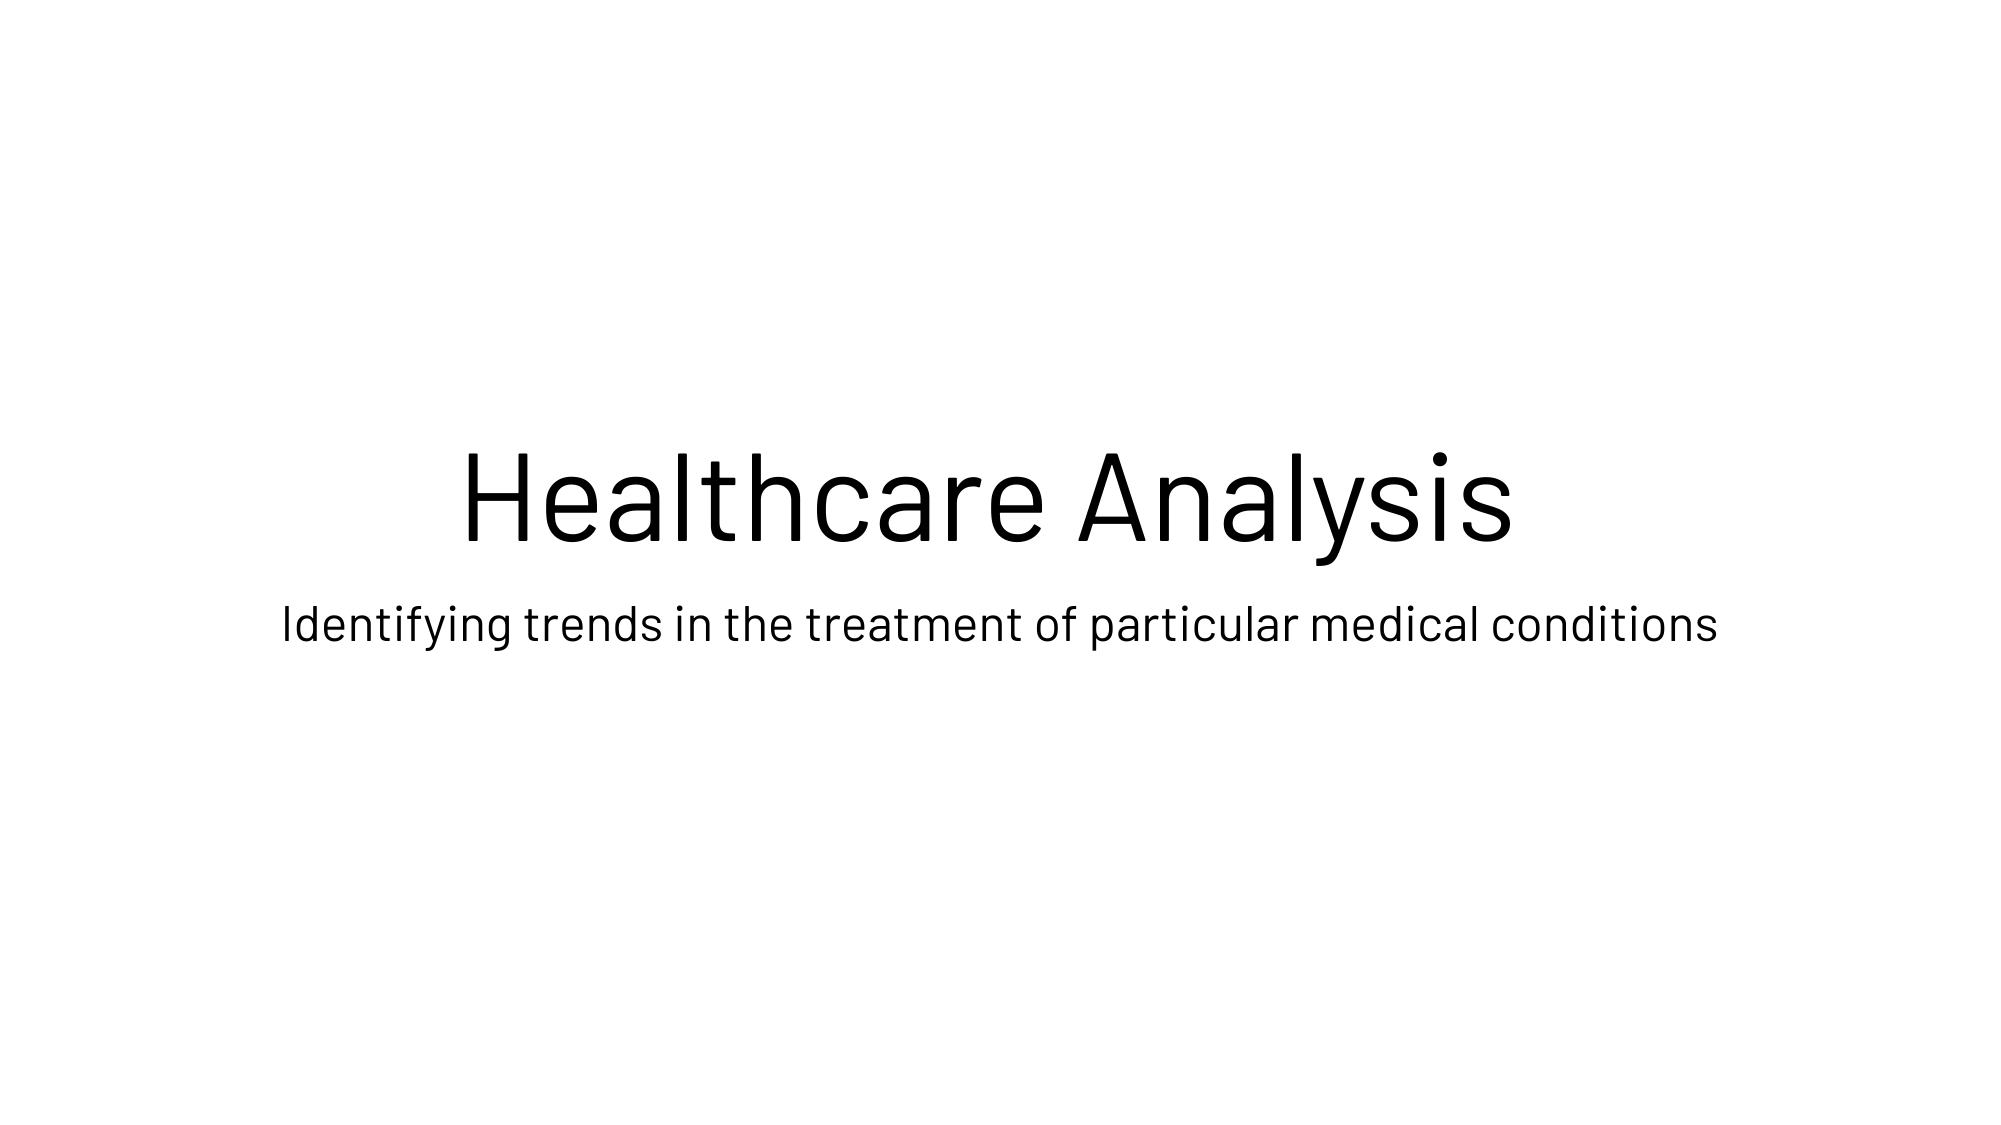

# Healthcare Analysis
Identifying trends in the treatment of particular medical conditions